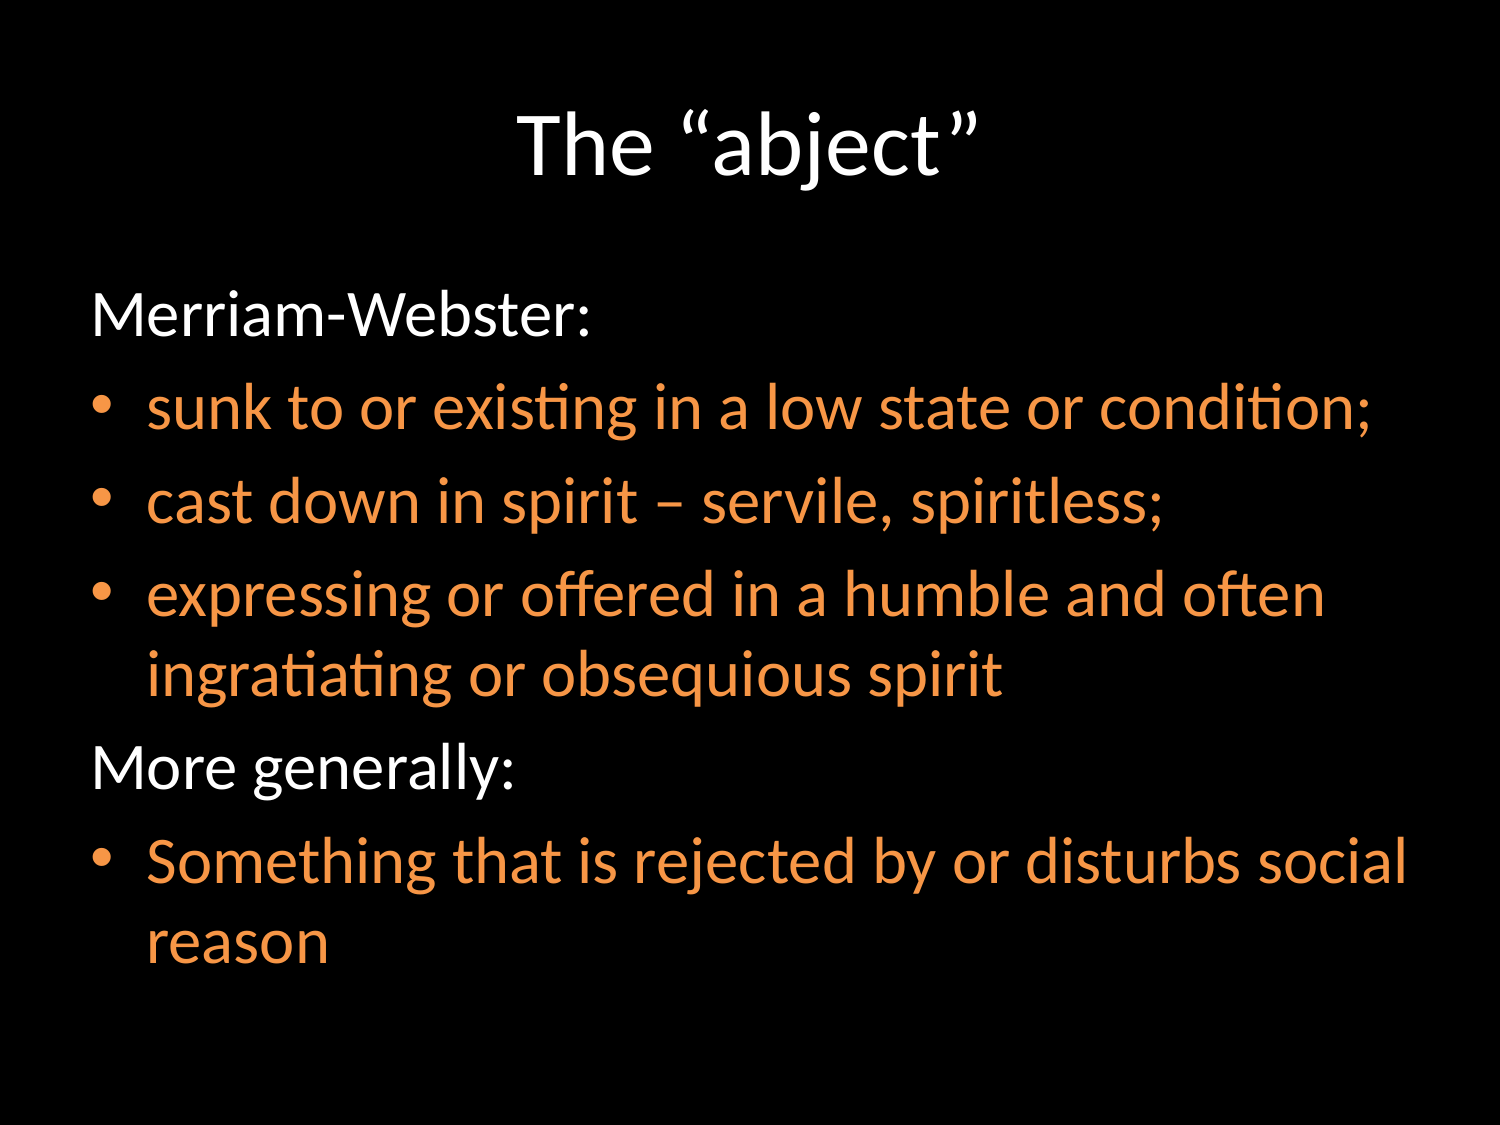

# The “abject”
Merriam-Webster:
sunk to or existing in a low state or condition;
cast down in spirit – servile, spiritless;
expressing or offered in a humble and often ingratiating or obsequious spirit
More generally:
Something that is rejected by or disturbs social reason